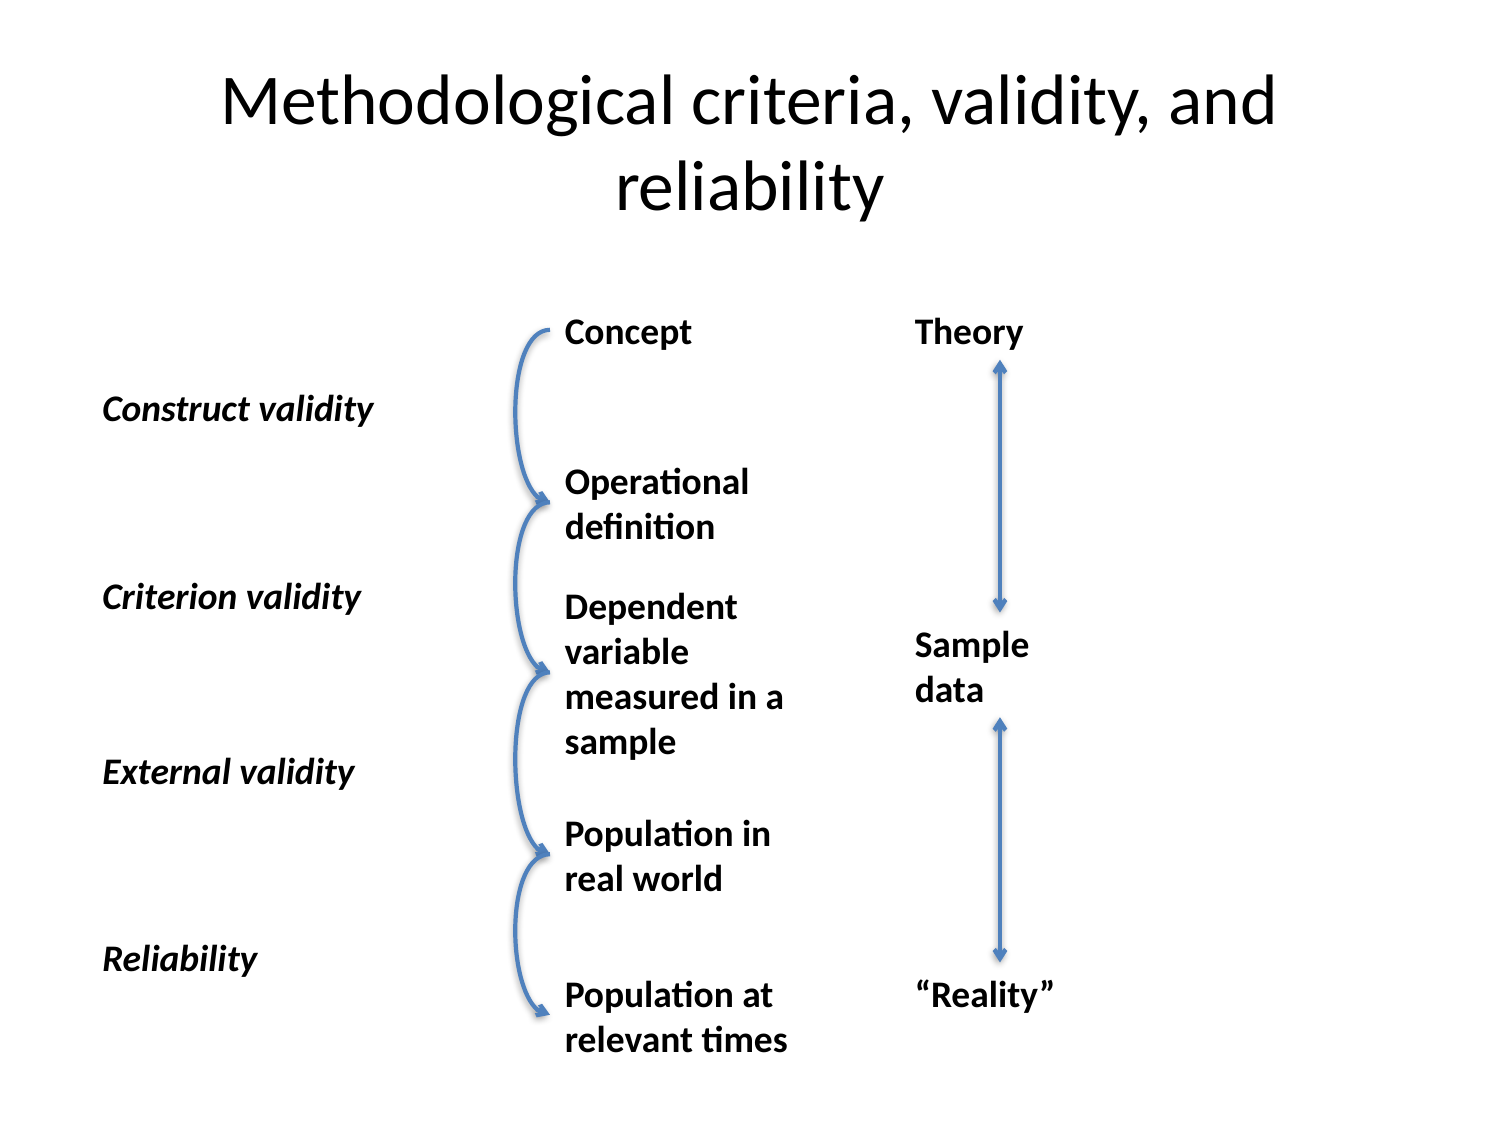

# Methodological criteria, validity, and reliability
Concept
Theory
Construct validity
Operational definition
Criterion validity
Dependent variable measured in a sample
Sample
data
External validity
Population in real world
Reliability
Population at relevant times
“Reality”